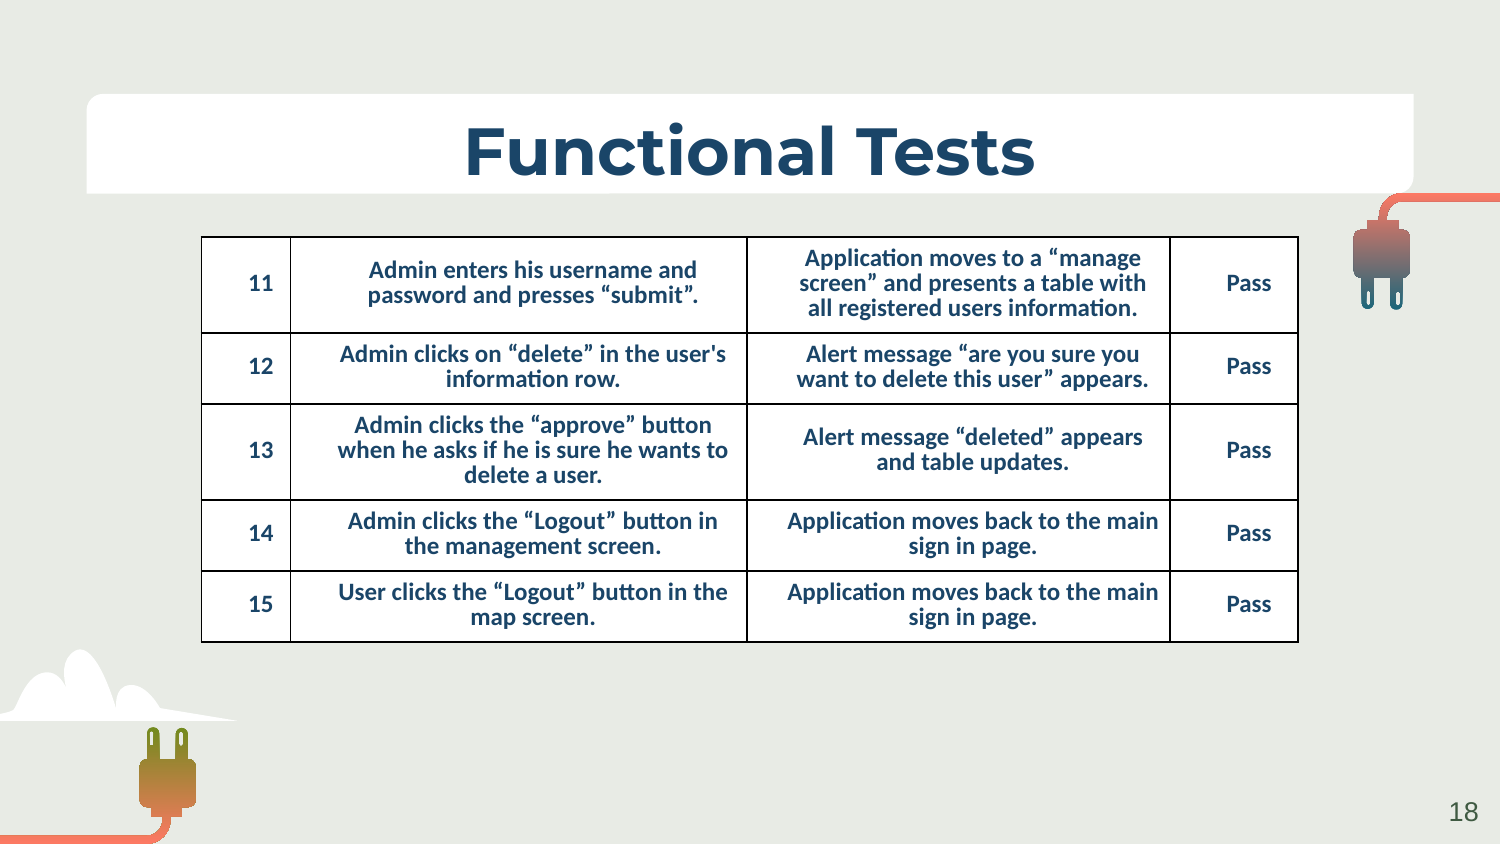

# Functional Tests

| 11 | Admin enters his username and password and presses “submit”. | Application moves to a “manage screen” and presents a table with all registered users information. | Pass |
| --- | --- | --- | --- |
| 12 | Admin clicks on “delete” in the user's information row. | Alert message “are you sure you want to delete this user” appears. | Pass |
| 13 | Admin clicks the “approve” button when he asks if he is sure he wants to delete a user. | Alert message “deleted” appears and table updates. | Pass |
| 14 | Admin clicks the “Logout” button in the management screen. | Application moves back to the main sign in page. | Pass |
| 15 | User clicks the “Logout” button in the map screen. | Application moves back to the main sign in page. | Pass |

18